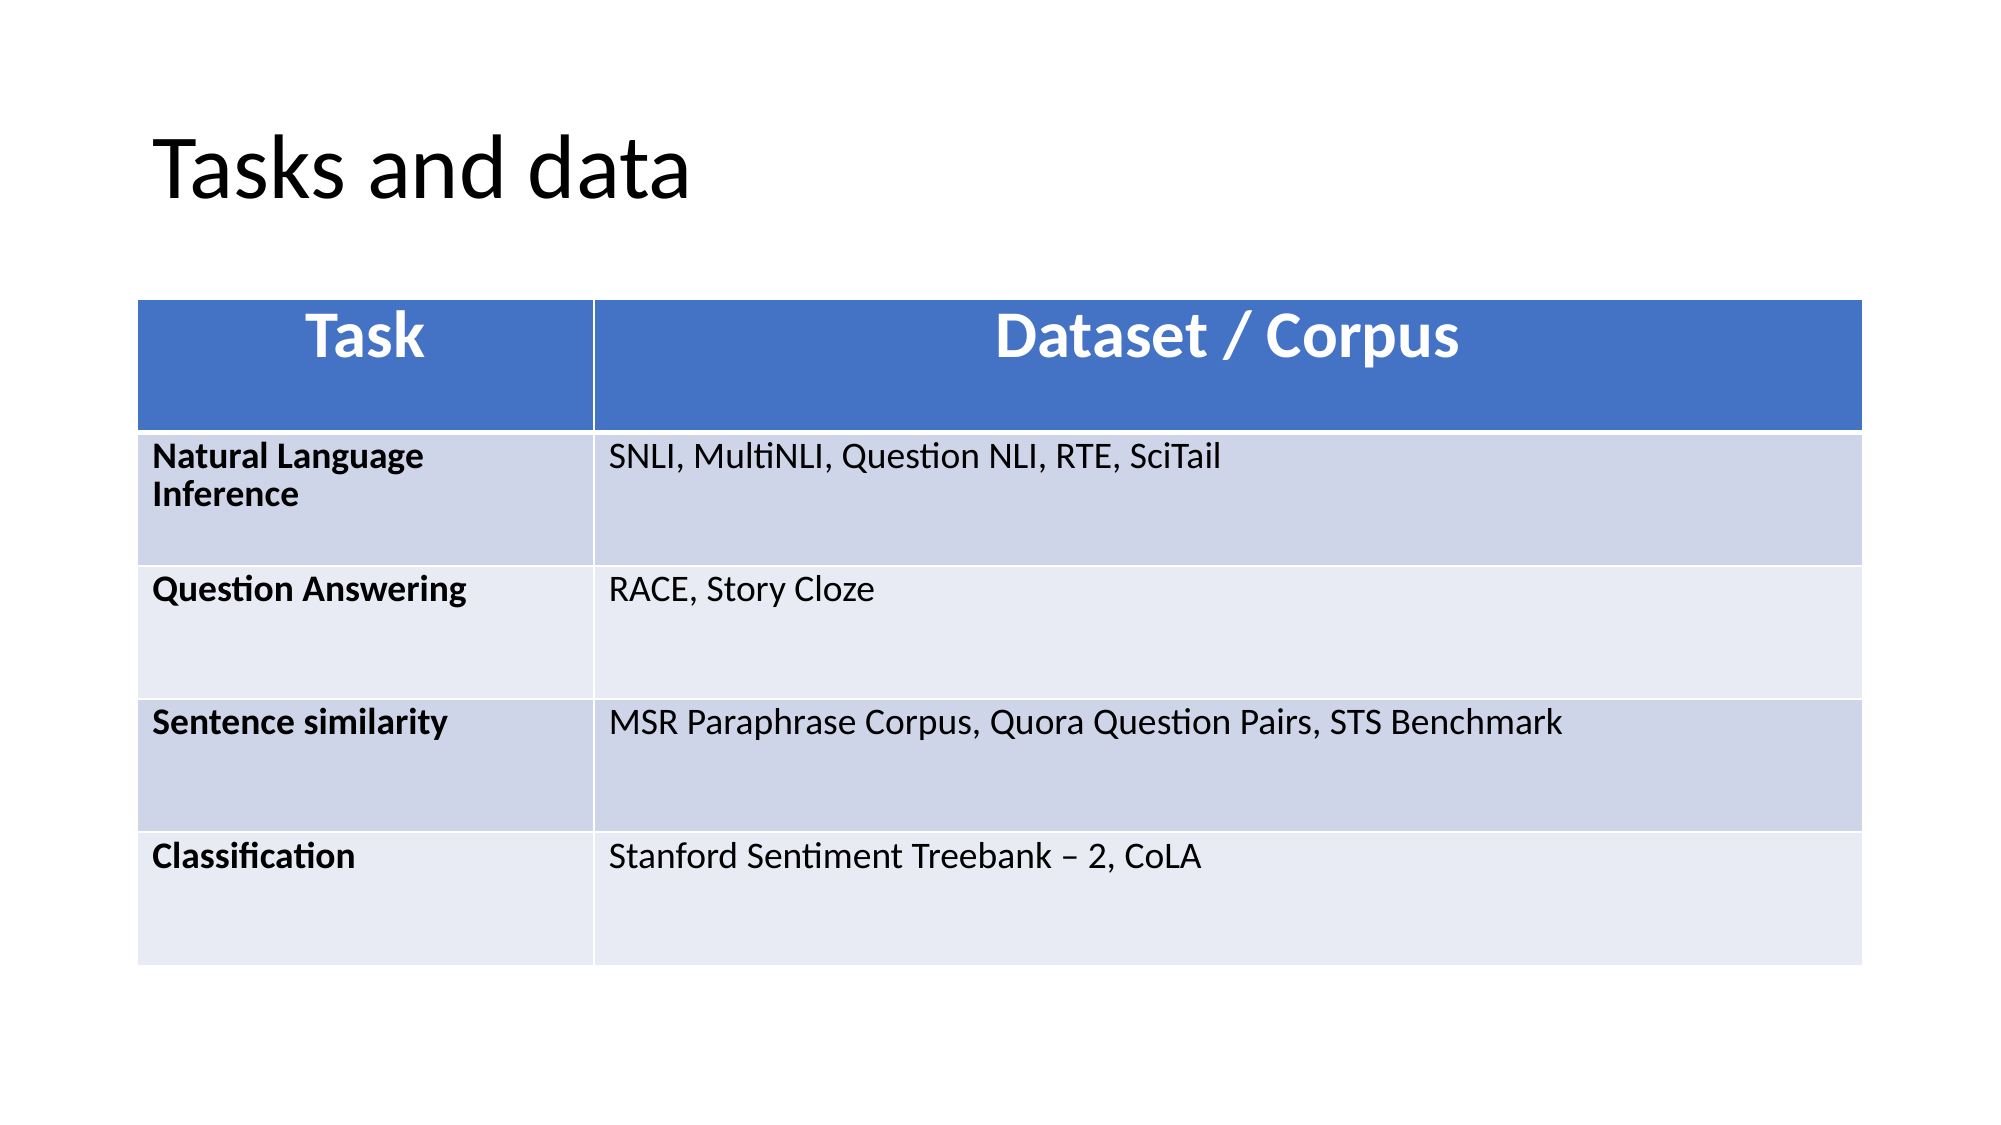

# Tasks and data
| Task | Dataset / Corpus |
| --- | --- |
| Natural Language Inference | SNLI, MultiNLI, Question NLI, RTE, SciTail |
| Question Answering | RACE, Story Cloze |
| Sentence similarity | MSR Paraphrase Corpus, Quora Question Pairs, STS Benchmark |
| Classification | Stanford Sentiment Treebank – 2, CoLA |